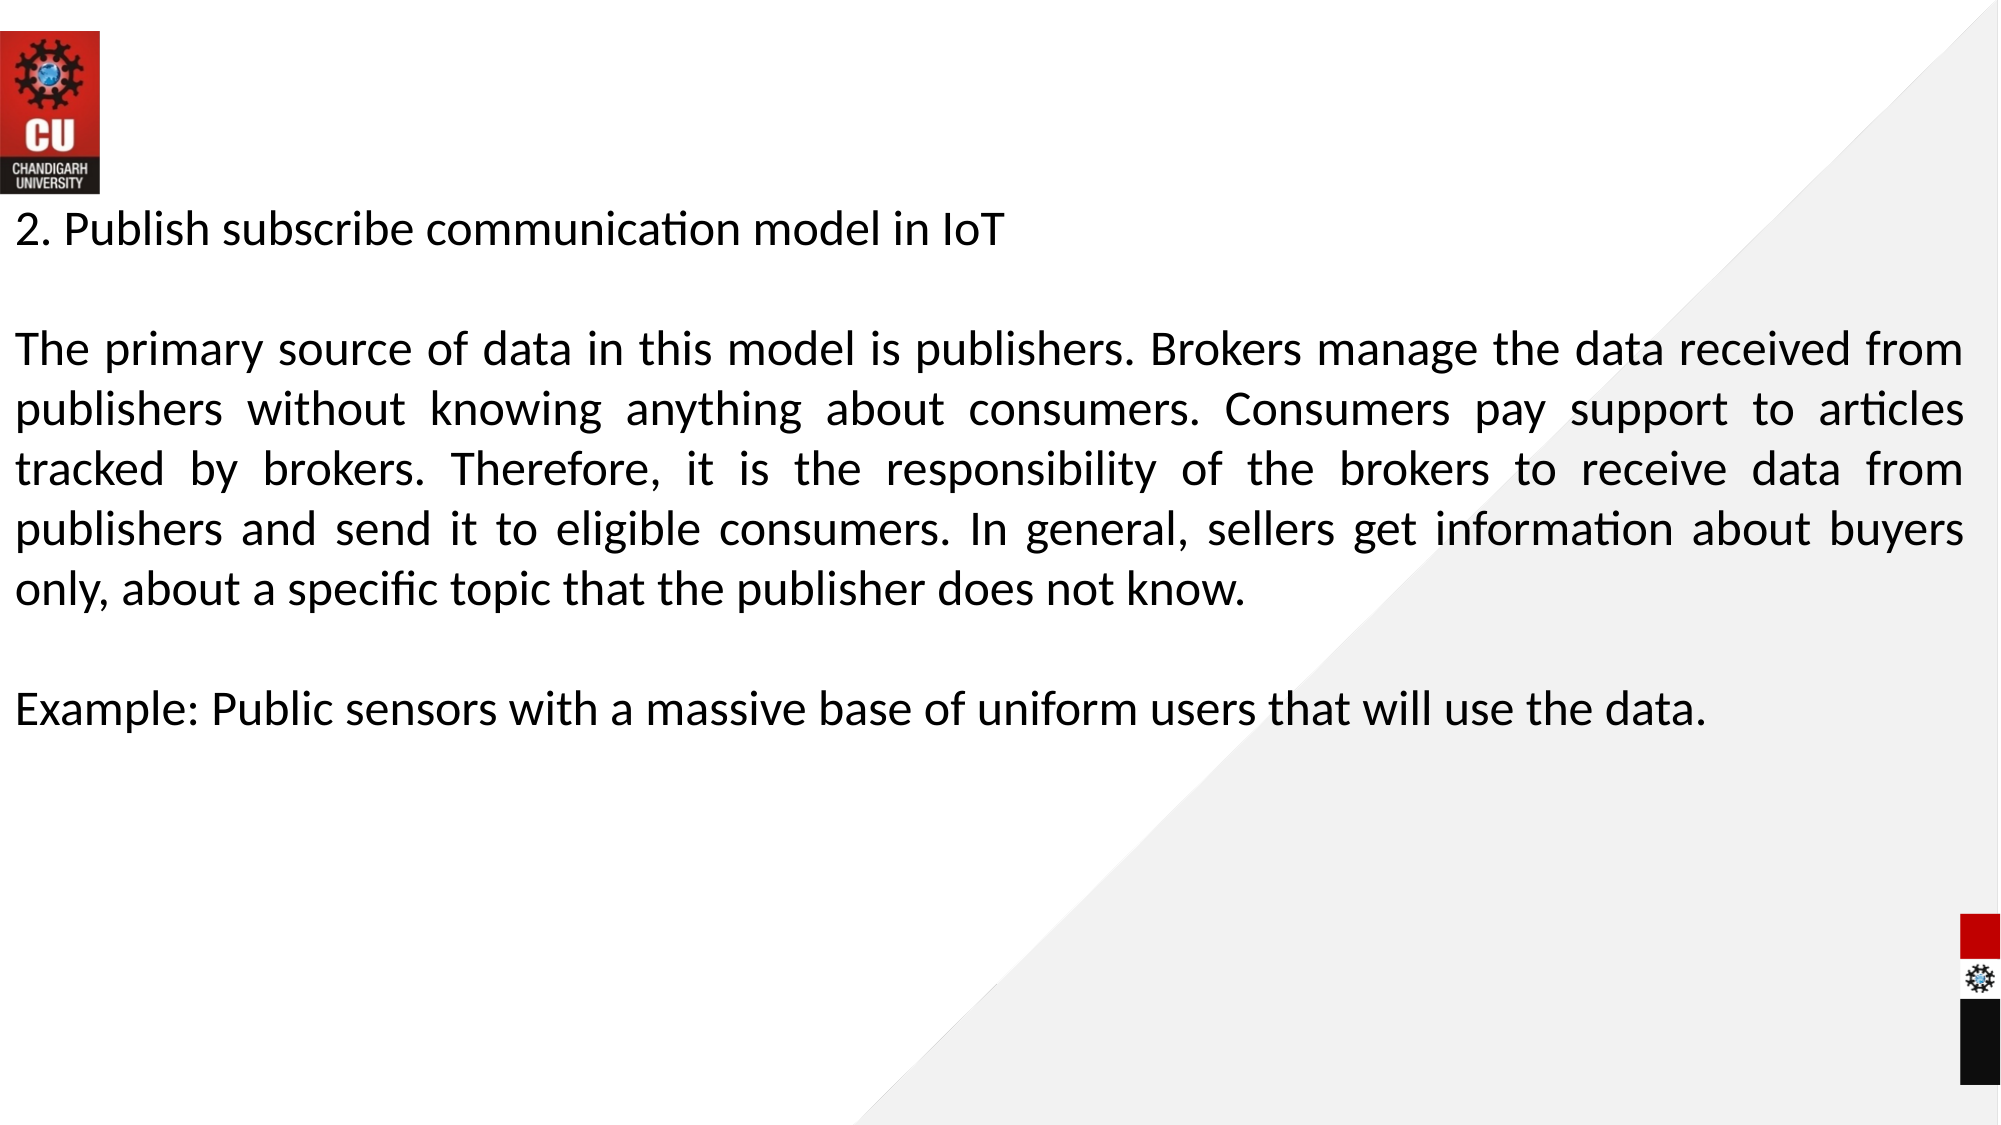

2. Publish subscribe communication model in IoT

The primary source of data in this model is publishers. Brokers manage the data received from publishers without knowing anything about consumers. Consumers pay support to articles tracked by brokers. Therefore, it is the responsibility of the brokers to receive data from publishers and send it to eligible consumers. In general, sellers get information about buyers only, about a specific topic that the publisher does not know.

Example: Public sensors with a massive base of uniform users that will use the data.